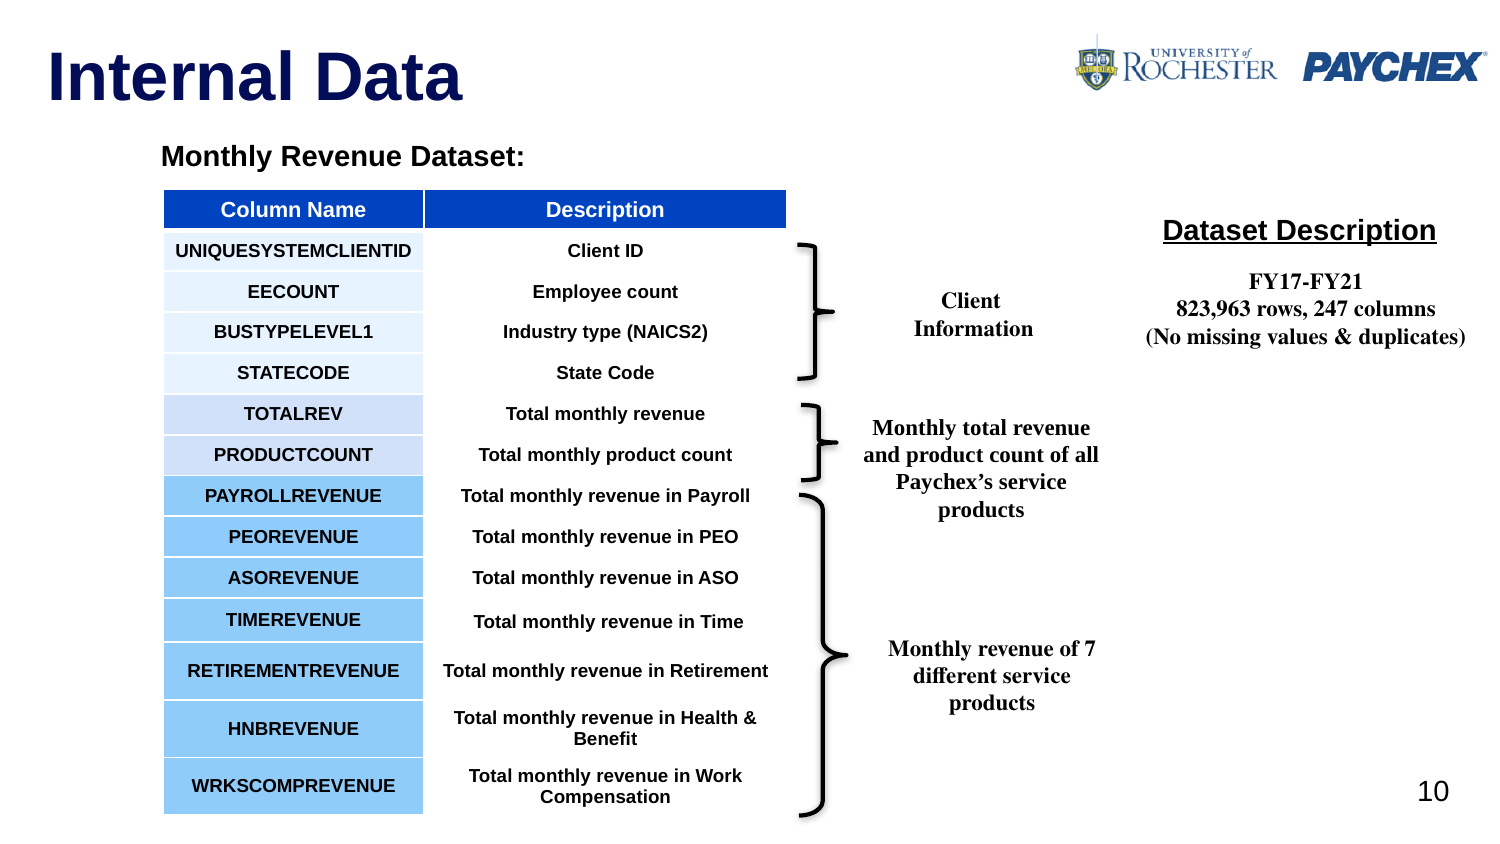

Internal Data
Monthly Revenue Dataset:
| Column Name | Description |
| --- | --- |
| UNIQUESYSTEMCLIENTID | Client ID |
| EECOUNT | Employee count |
| BUSTYPELEVEL1 | Industry type (NAICS2) |
| STATECODE | State Code |
| TOTALREV | Total monthly revenue |
| PRODUCTCOUNT | Total monthly product count |
| PAYROLLREVENUE | Total monthly revenue in Payroll |
| PEOREVENUE | Total monthly revenue in PEO |
| ASOREVENUE | Total monthly revenue in ASO |
| TIMEREVENUE | Total monthly revenue in Time |
| RETIREMENTREVENUE | Total monthly revenue in Retirement |
| HNBREVENUE | Total monthly revenue in Health & Benefit |
| WRKSCOMPREVENUE | Total monthly revenue in Work Compensation |
Dataset Description

FY17-FY21
823,963 rows, 247 columns
(No missing values & duplicates)

Client
Information

Monthly total revenue and product count of all Paychex’s service products

Monthly revenue of 7 different service products

10